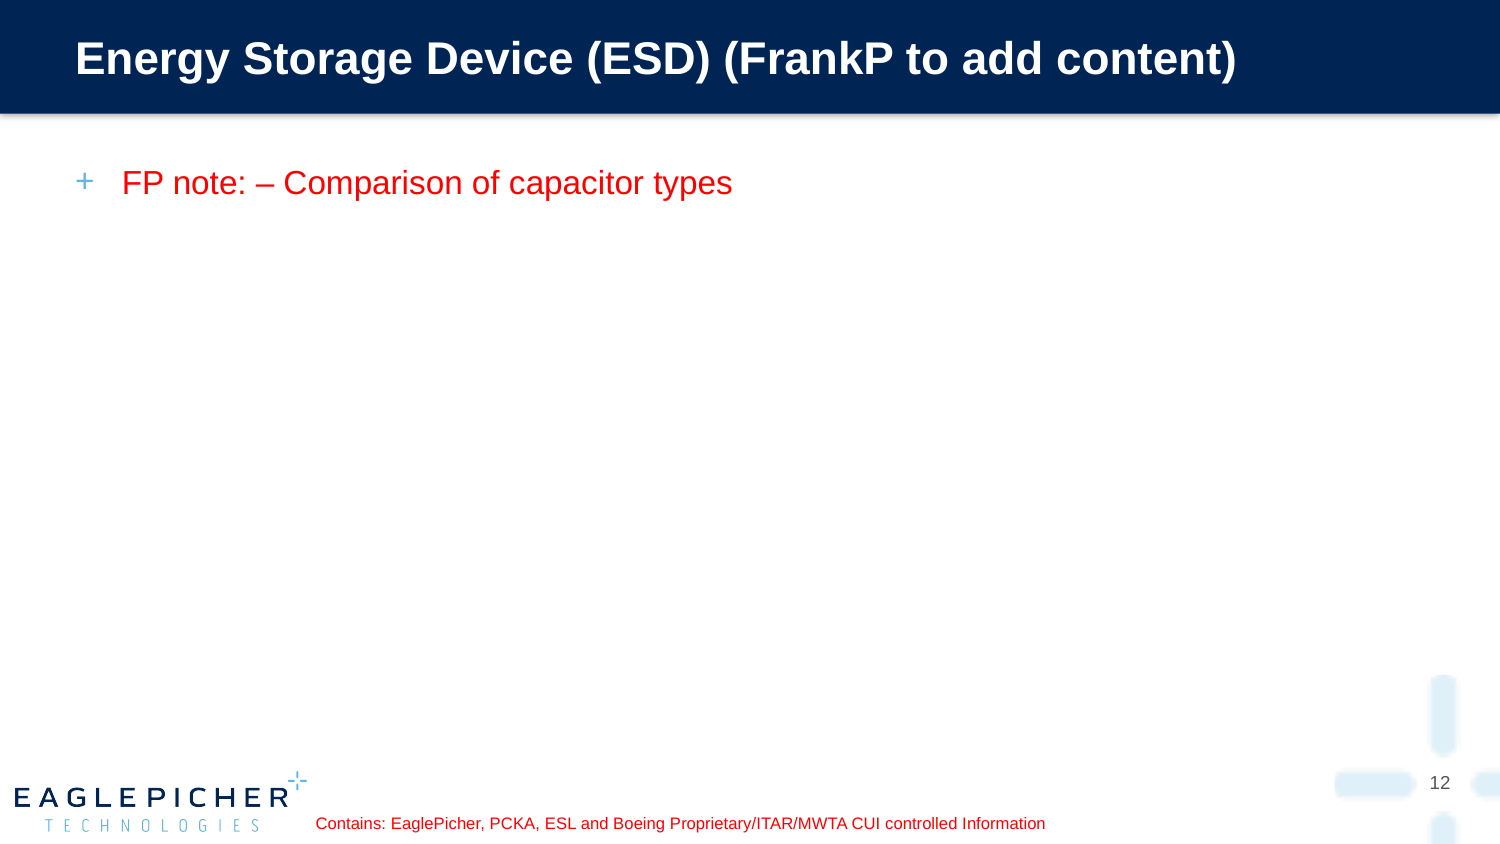

# Energy Storage Device (ESD) (FrankP to add content)
FP note: – Comparison of capacitor types